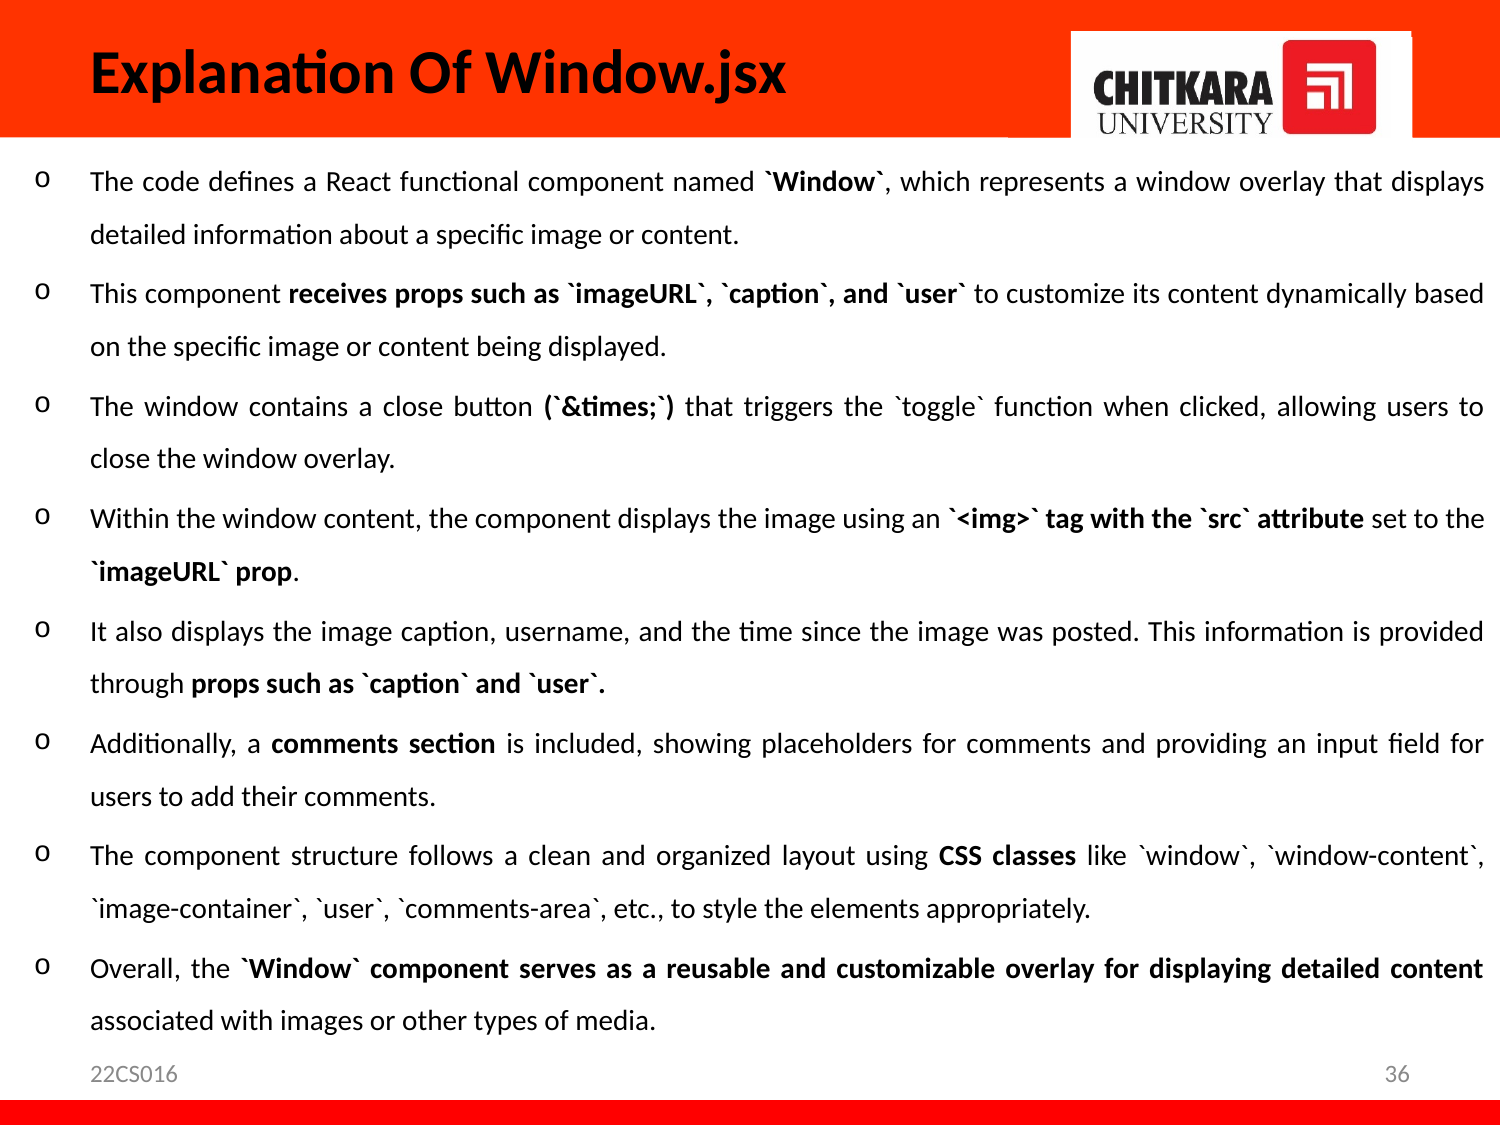

# Explanation Of Window.jsx
The code defines a React functional component named `Window`, which represents a window overlay that displays detailed information about a specific image or content.
This component receives props such as `imageURL`, `caption`, and `user` to customize its content dynamically based on the specific image or content being displayed.
The window contains a close button (`&times;`) that triggers the `toggle` function when clicked, allowing users to close the window overlay.
Within the window content, the component displays the image using an `<img>` tag with the `src` attribute set to the `imageURL` prop.
It also displays the image caption, username, and the time since the image was posted. This information is provided through props such as `caption` and `user`.
Additionally, a comments section is included, showing placeholders for comments and providing an input field for users to add their comments.
The component structure follows a clean and organized layout using CSS classes like `window`, `window-content`, `image-container`, `user`, `comments-area`, etc., to style the elements appropriately.
Overall, the `Window` component serves as a reusable and customizable overlay for displaying detailed content associated with images or other types of media.
22CS016
36